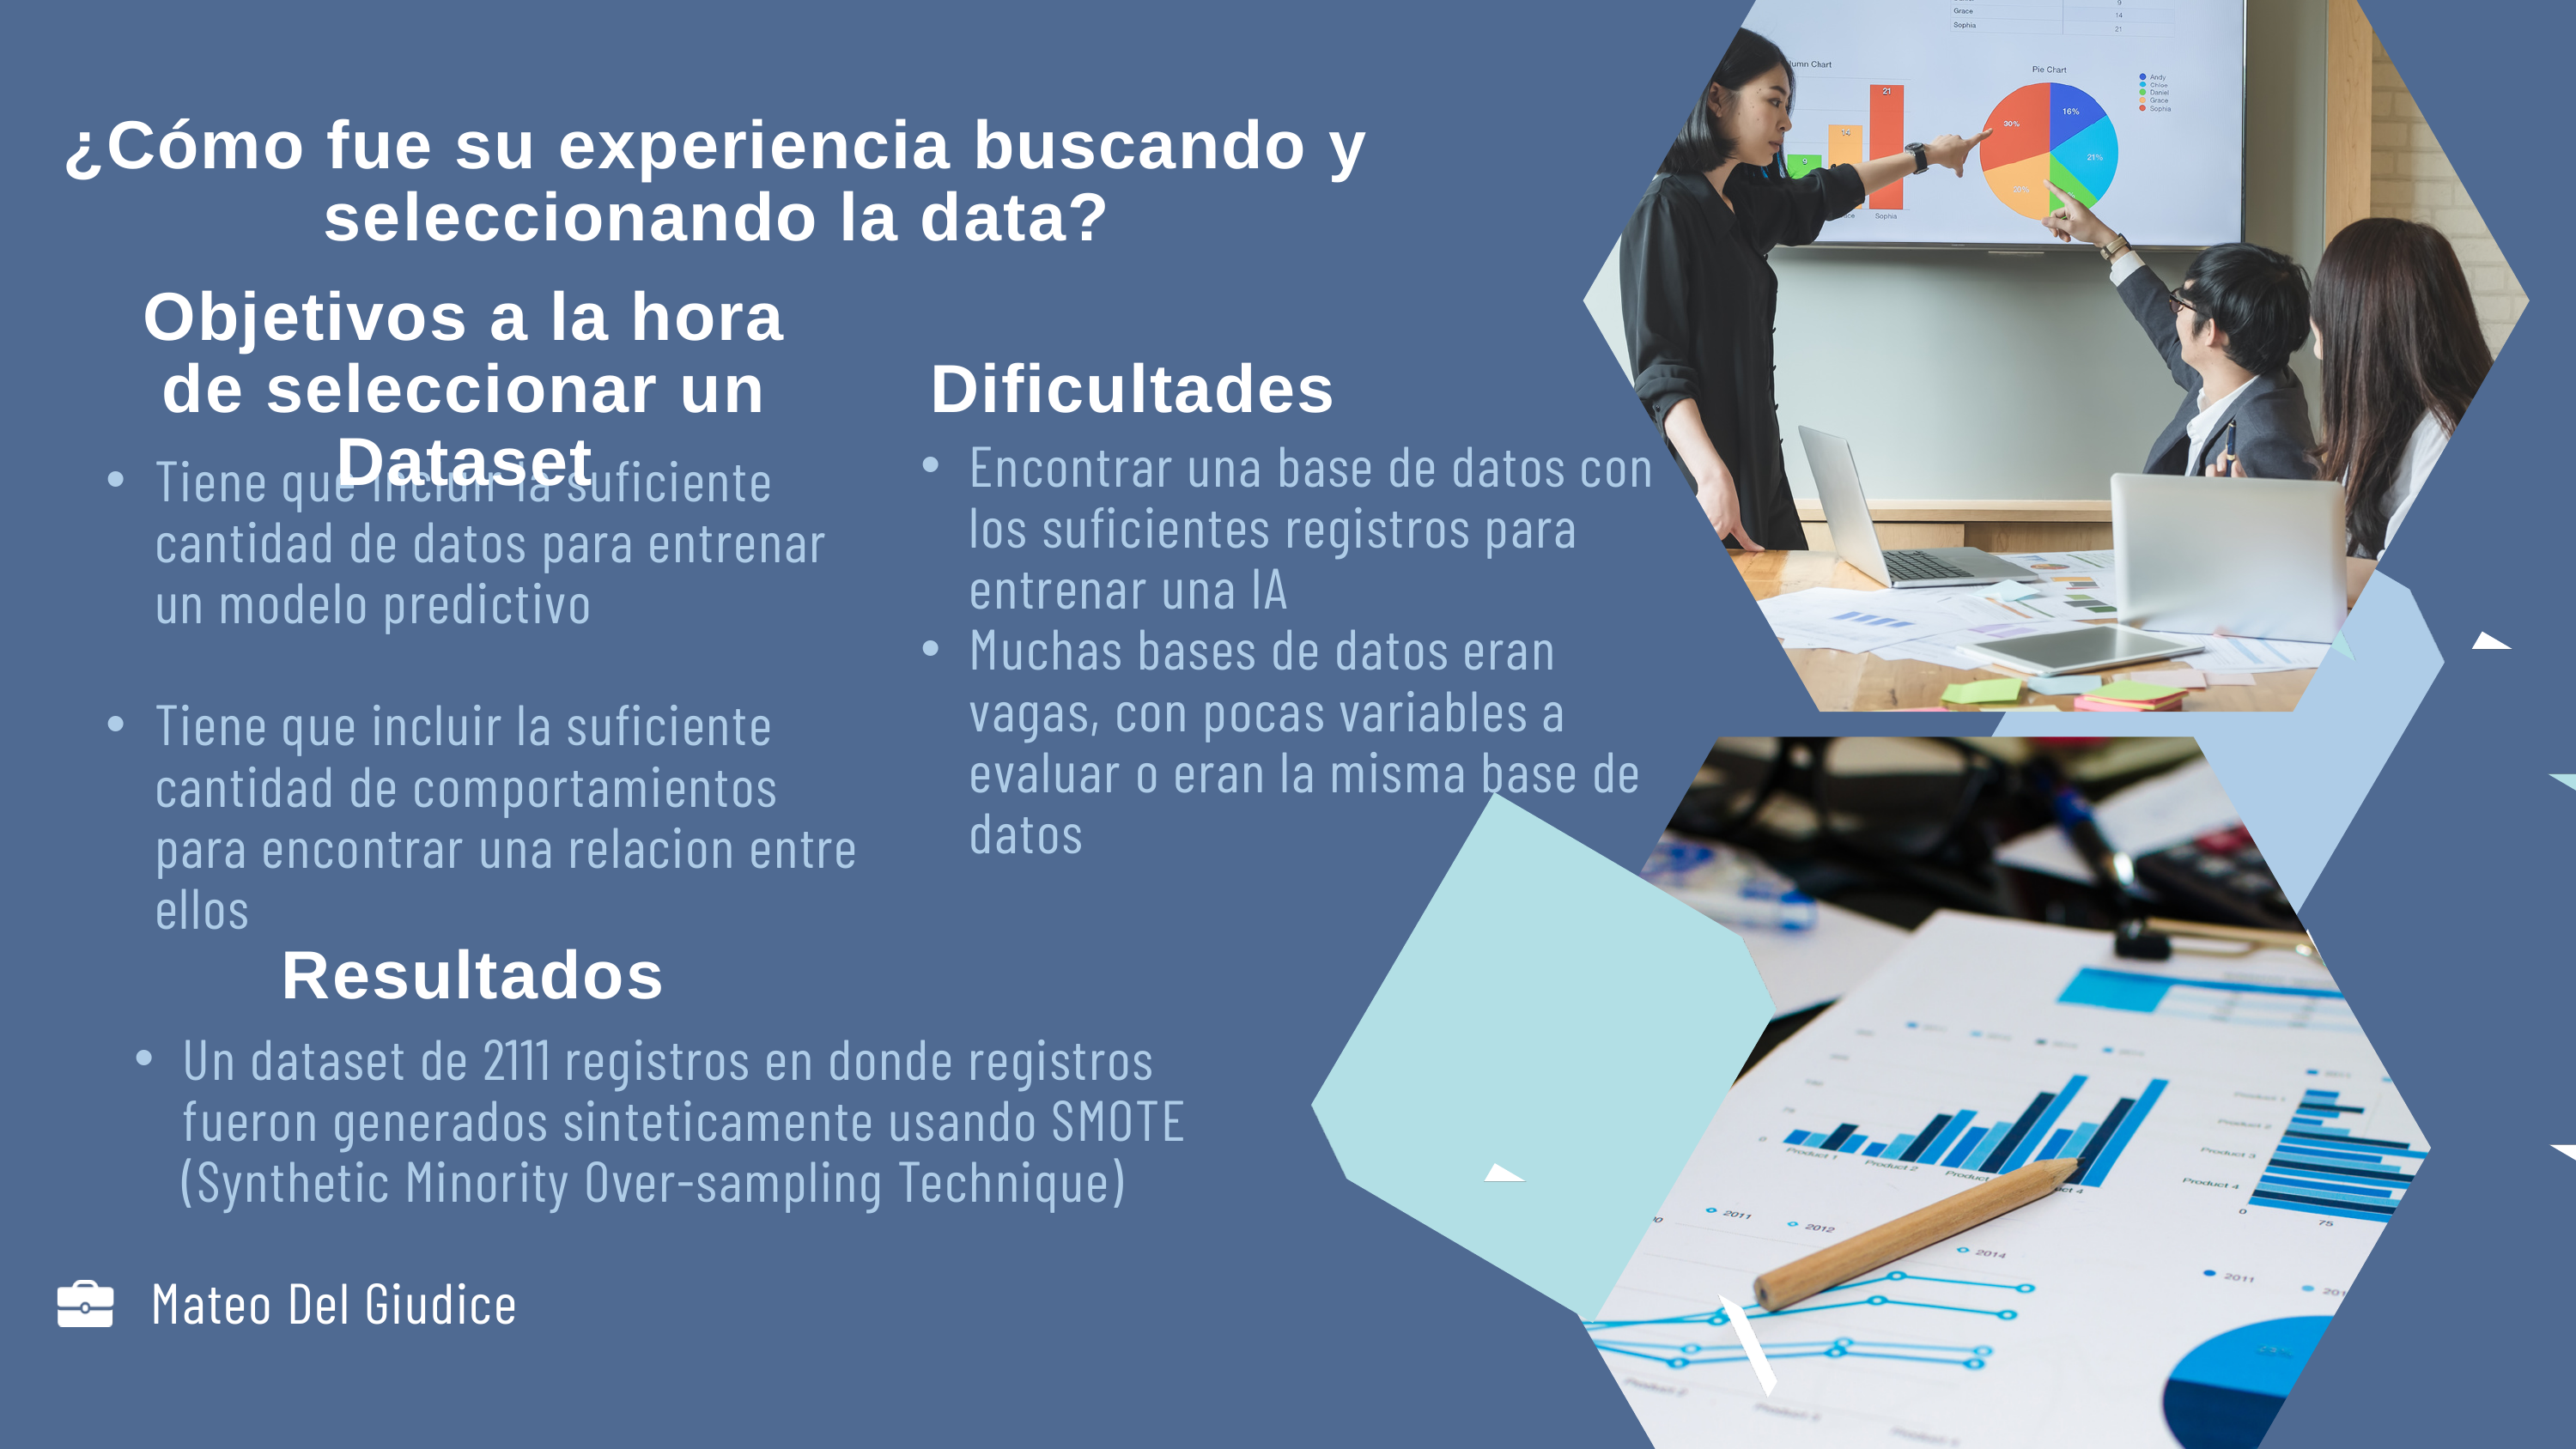

¿Cómo fue su experiencia buscando y seleccionando la data?
Objetivos a la hora de seleccionar un Dataset

Dificultades
Encontrar una base de datos con los suficientes registros para entrenar una IA
Muchas bases de datos eran vagas, con pocas variables a evaluar o eran la misma base de datos
Tiene que incluir la suficiente cantidad de datos para entrenar un modelo predictivo

Tiene que incluir la suficiente cantidad de comportamientos para encontrar una relacion entre ellos

Resultados
Un dataset de 2111 registros en donde registros fueron generados sinteticamente usando SMOTE (Synthetic Minority Over-sampling Technique)

Mateo Del Giudice